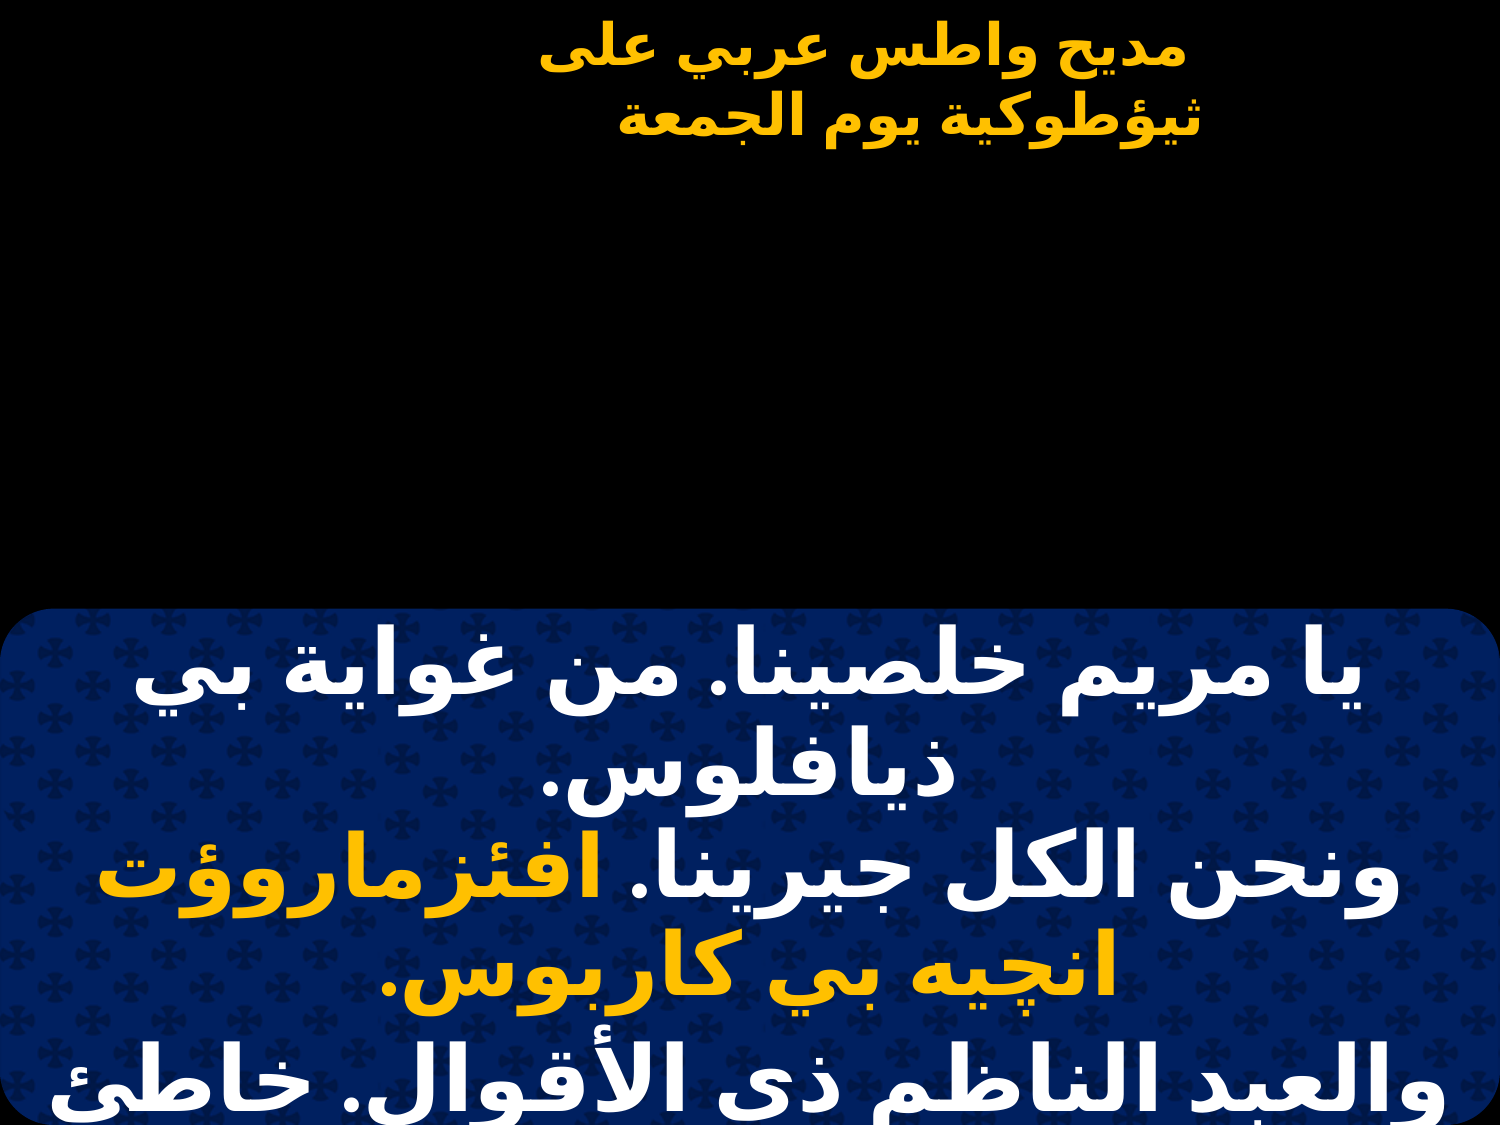

#
| يا مريم خلصينا. من غواية بي ذيافلوس. ونحن الكل جيرينا. افئزماروؤت انچيه بي كاربوس. |
| --- |
| والعبد الناظم ذي الأقوال. خاطئ ومتوسل إليك. جيريه يا فرح الأجيال. افئزماروؤت انچيه بي كاربوس. |